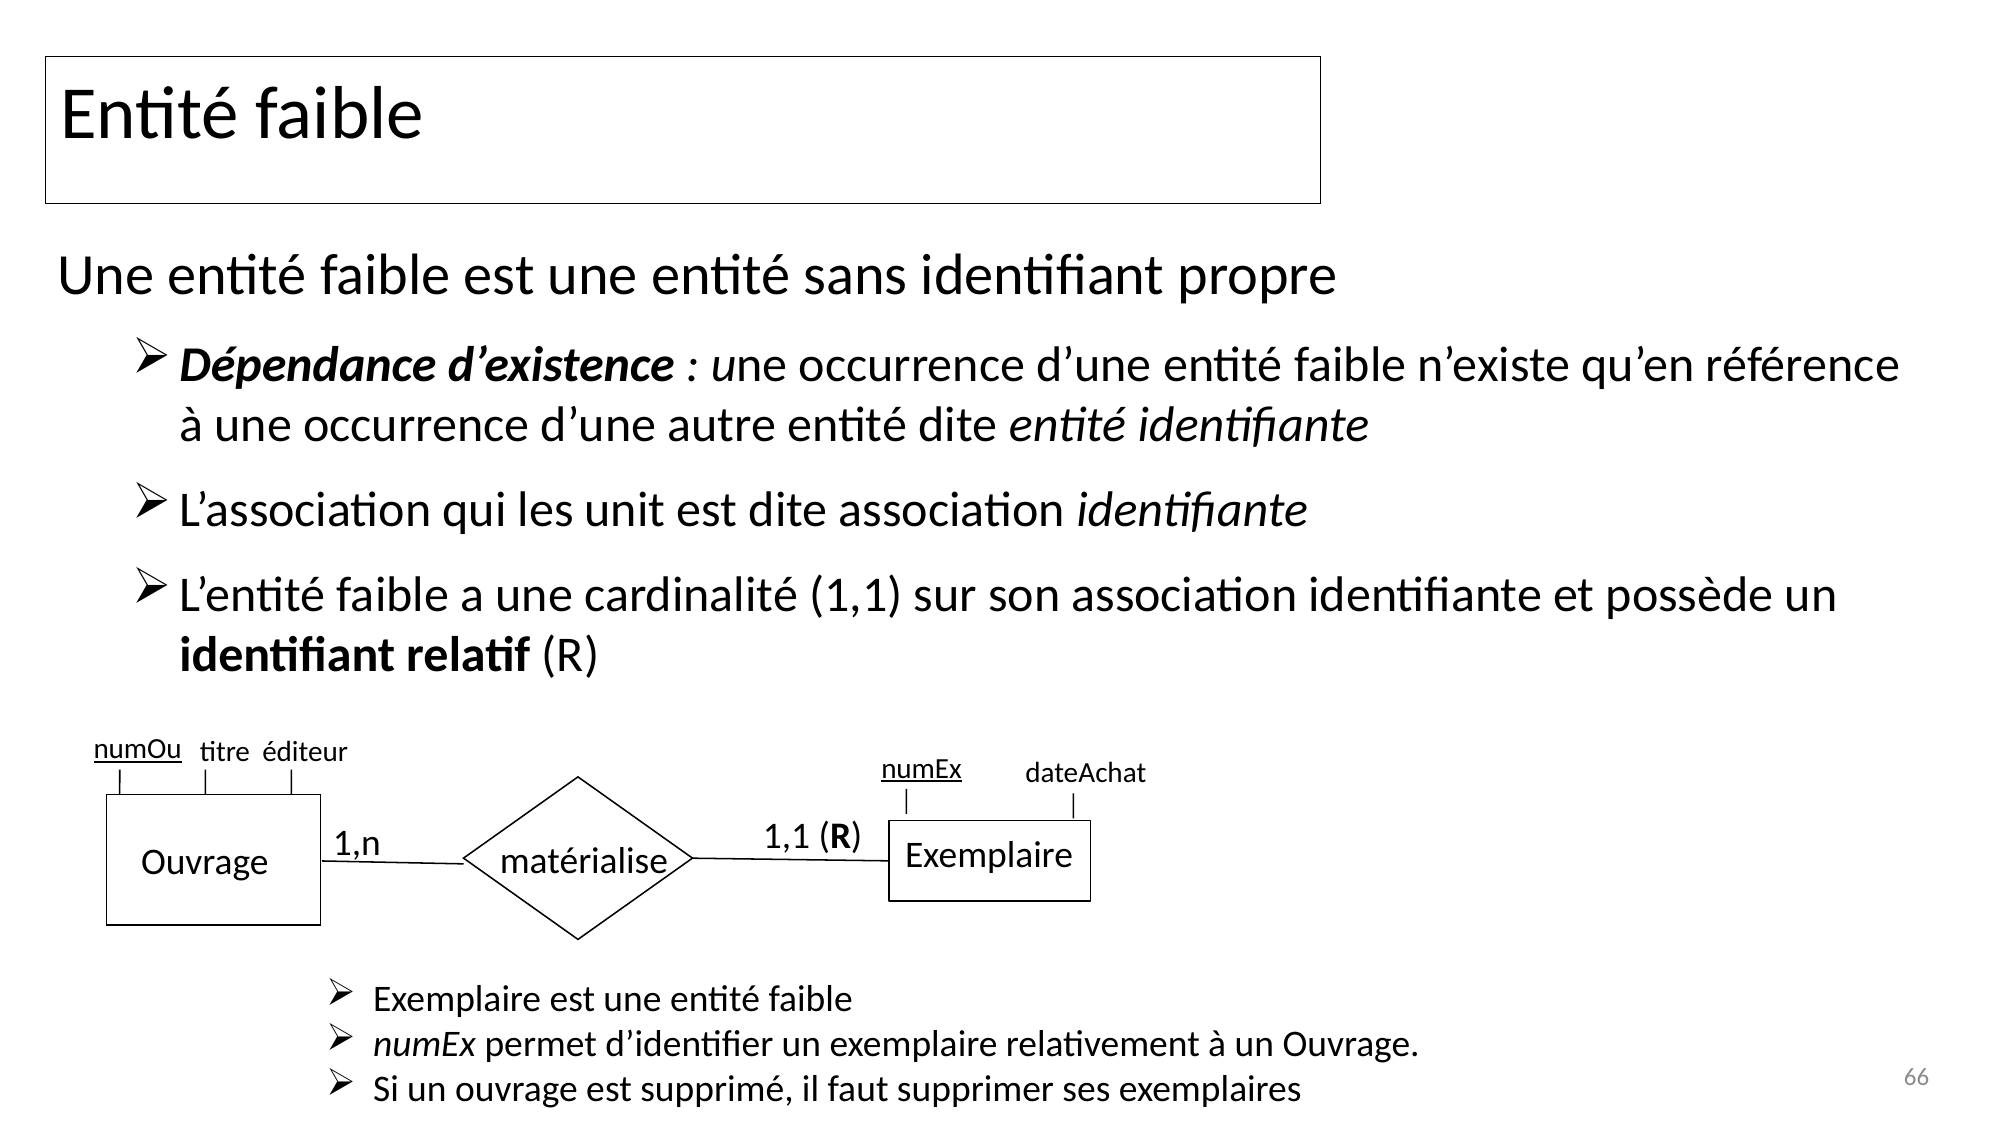

Entité faible
Une entité faible est une entité sans identifiant propre
Dépendance d’existence : une occurrence d’une entité faible n’existe qu’en référence à une occurrence d’une autre entité dite entité identifiante
L’association qui les unit est dite association identifiante
L’entité faible a une cardinalité (1,1) sur son association identifiante et possède un identifiant relatif (R)
numOu
titre
éditeur

numEx
dateAchat

1,1 (R)
1,n

Exemplaire
matérialise
Ouvrage

Exemplaire est une entité faible
numEx permet d’identifier un exemplaire relativement à un Ouvrage.
Si un ouvrage est supprimé, il faut supprimer ses exemplaires
66